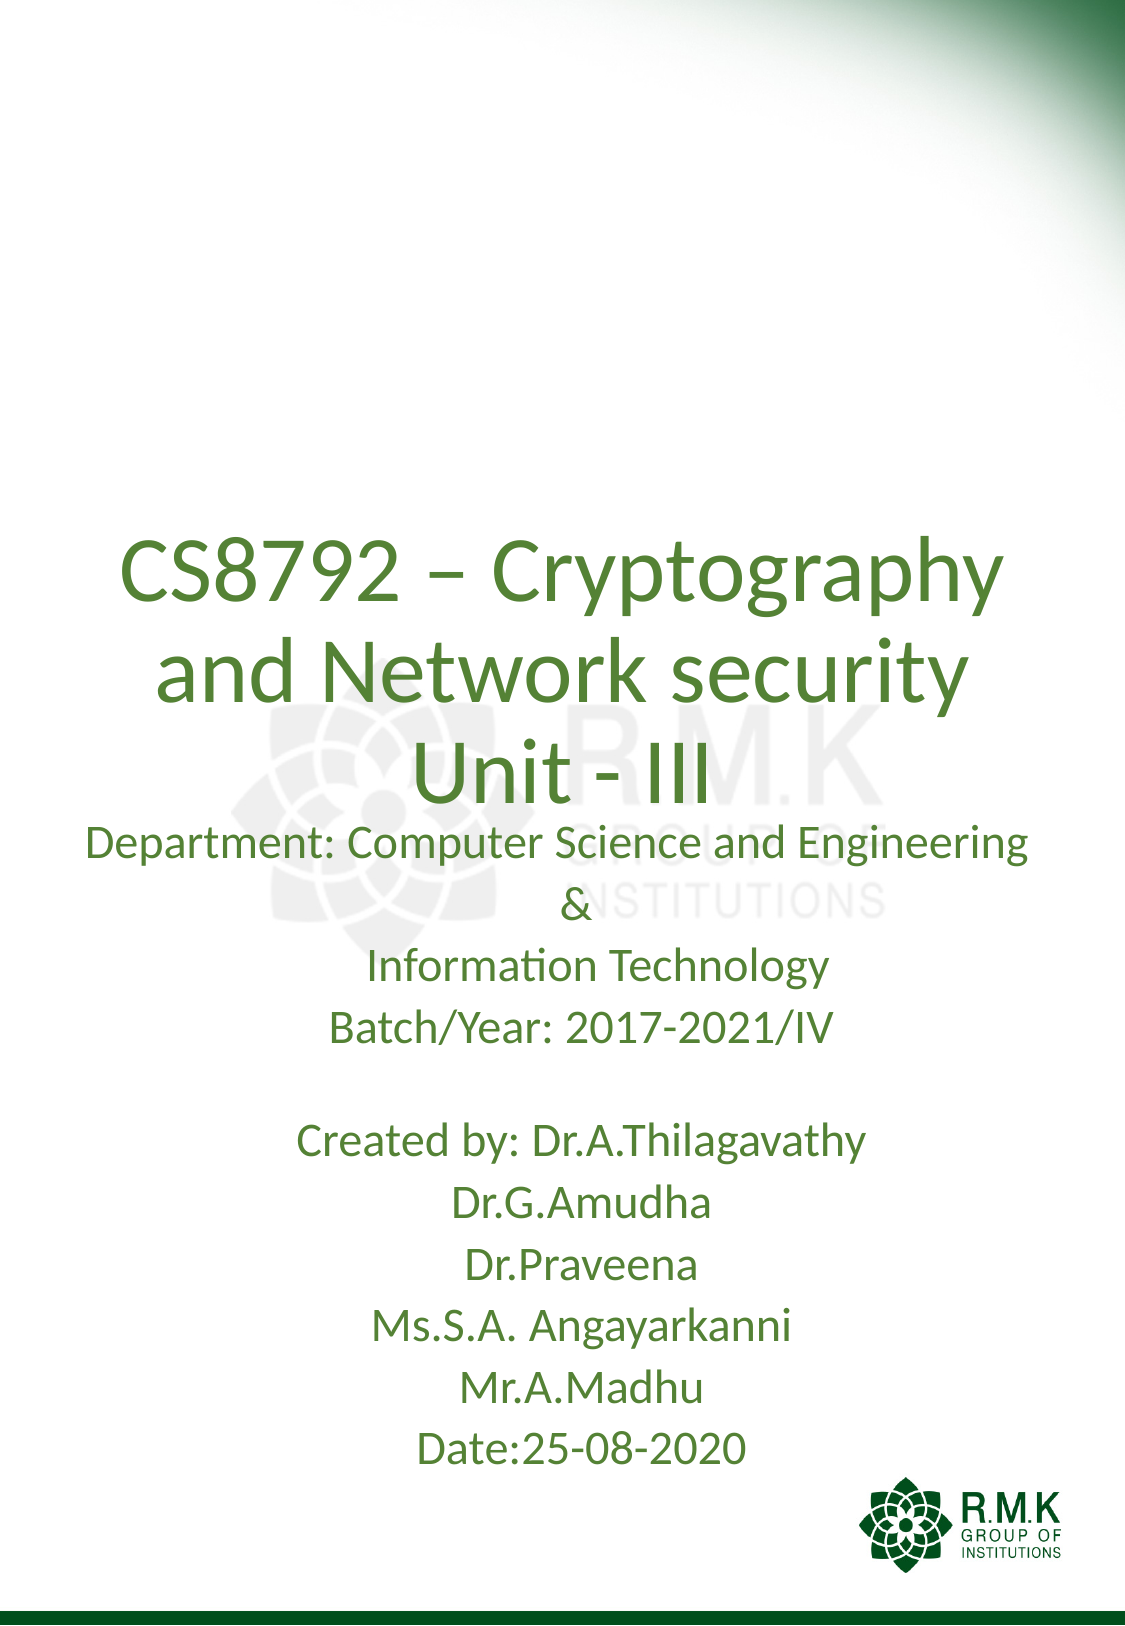

# CS8792 – Cryptography and Network security Unit - III
Department: Computer Science and Engineering
&
   Information Technology
Batch/Year: 2017-2021/IV
Created by: Dr.A.Thilagavathy
Dr.G.Amudha
Dr.Praveena
Ms.S.A. Angayarkanni
Mr.A.Madhu
Date:25-08-2020